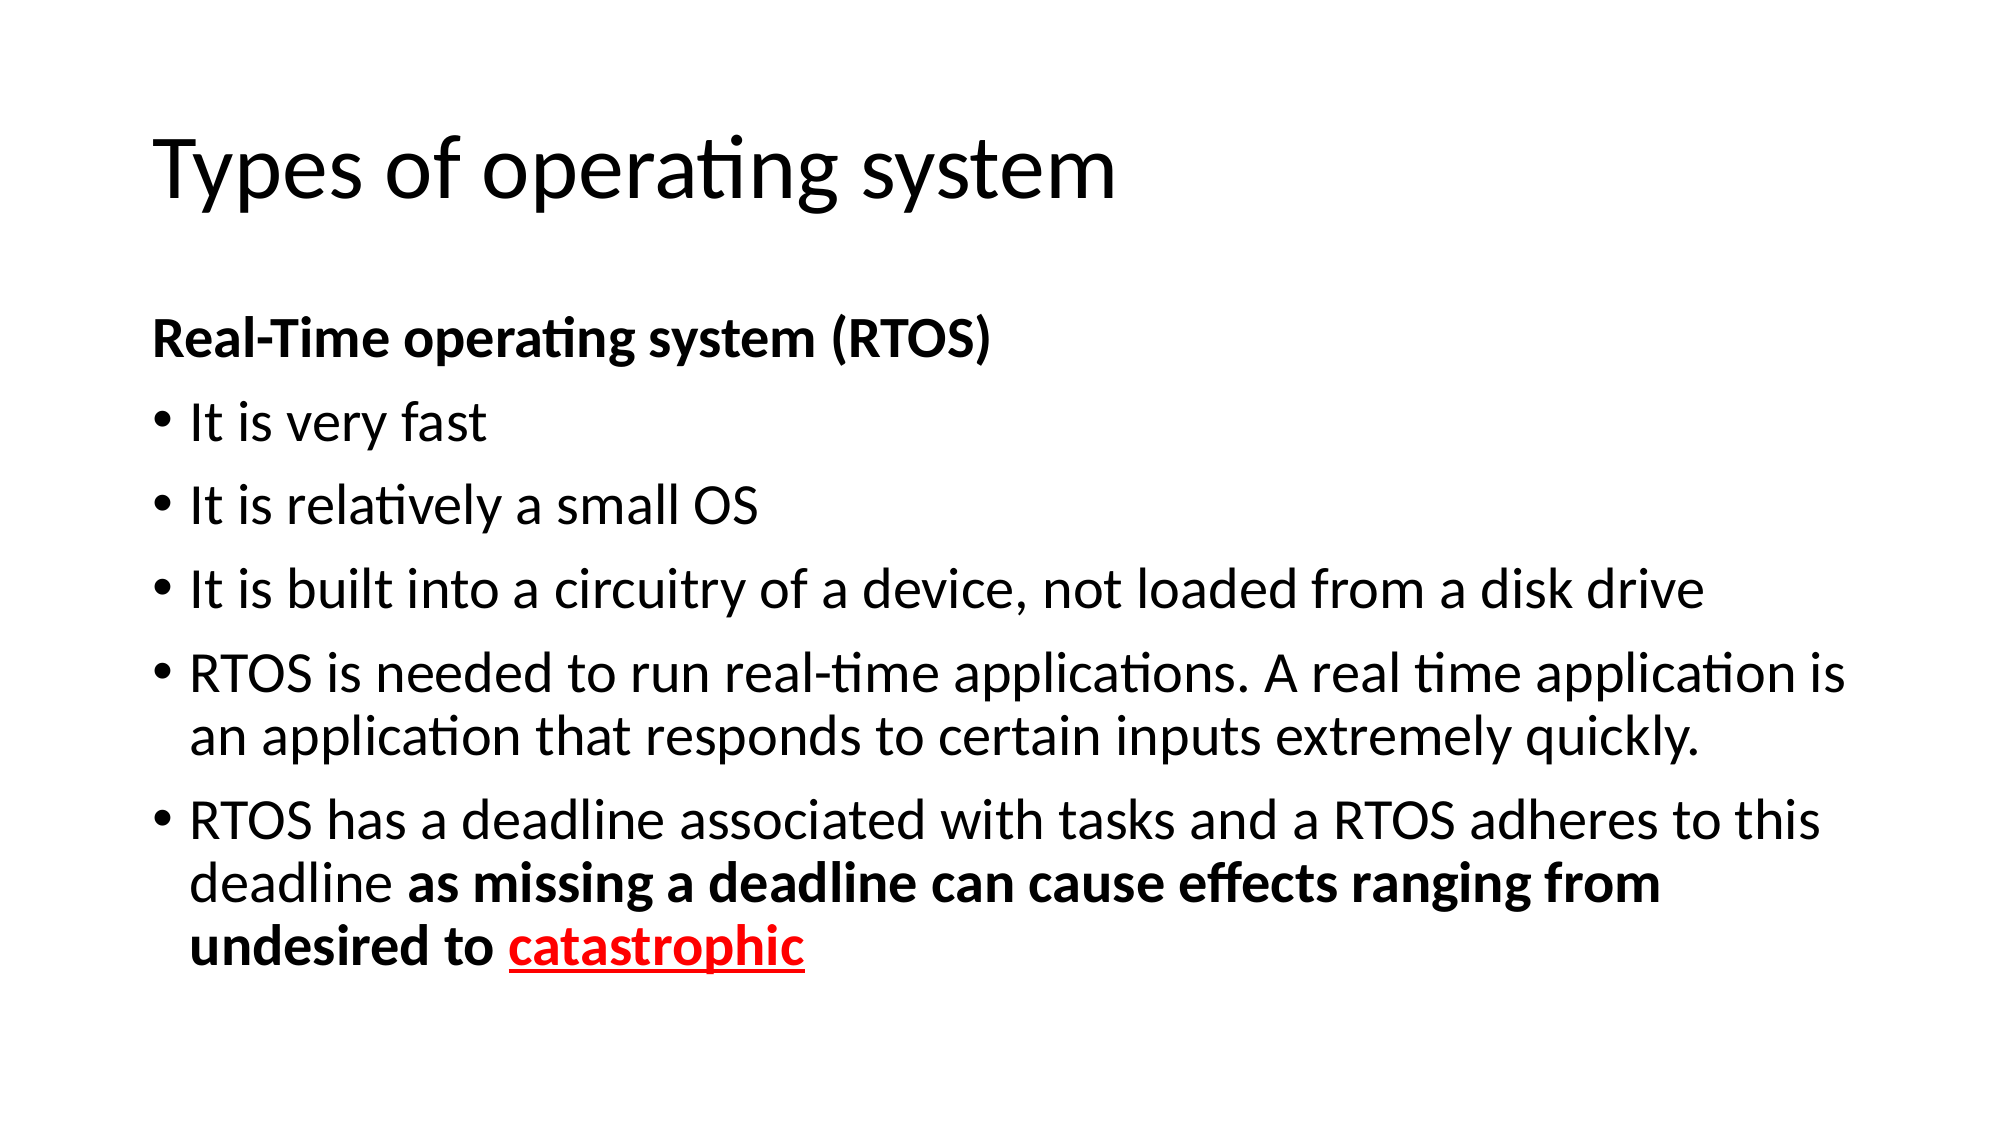

# Types of operating system
Real-Time operating system (RTOS)
It is very fast
It is relatively a small OS
It is built into a circuitry of a device, not loaded from a disk drive
RTOS is needed to run real-time applications. A real time application is an application that responds to certain inputs extremely quickly.
RTOS has a deadline associated with tasks and a RTOS adheres to this deadline as missing a deadline can cause effects ranging from undesired to catastrophic